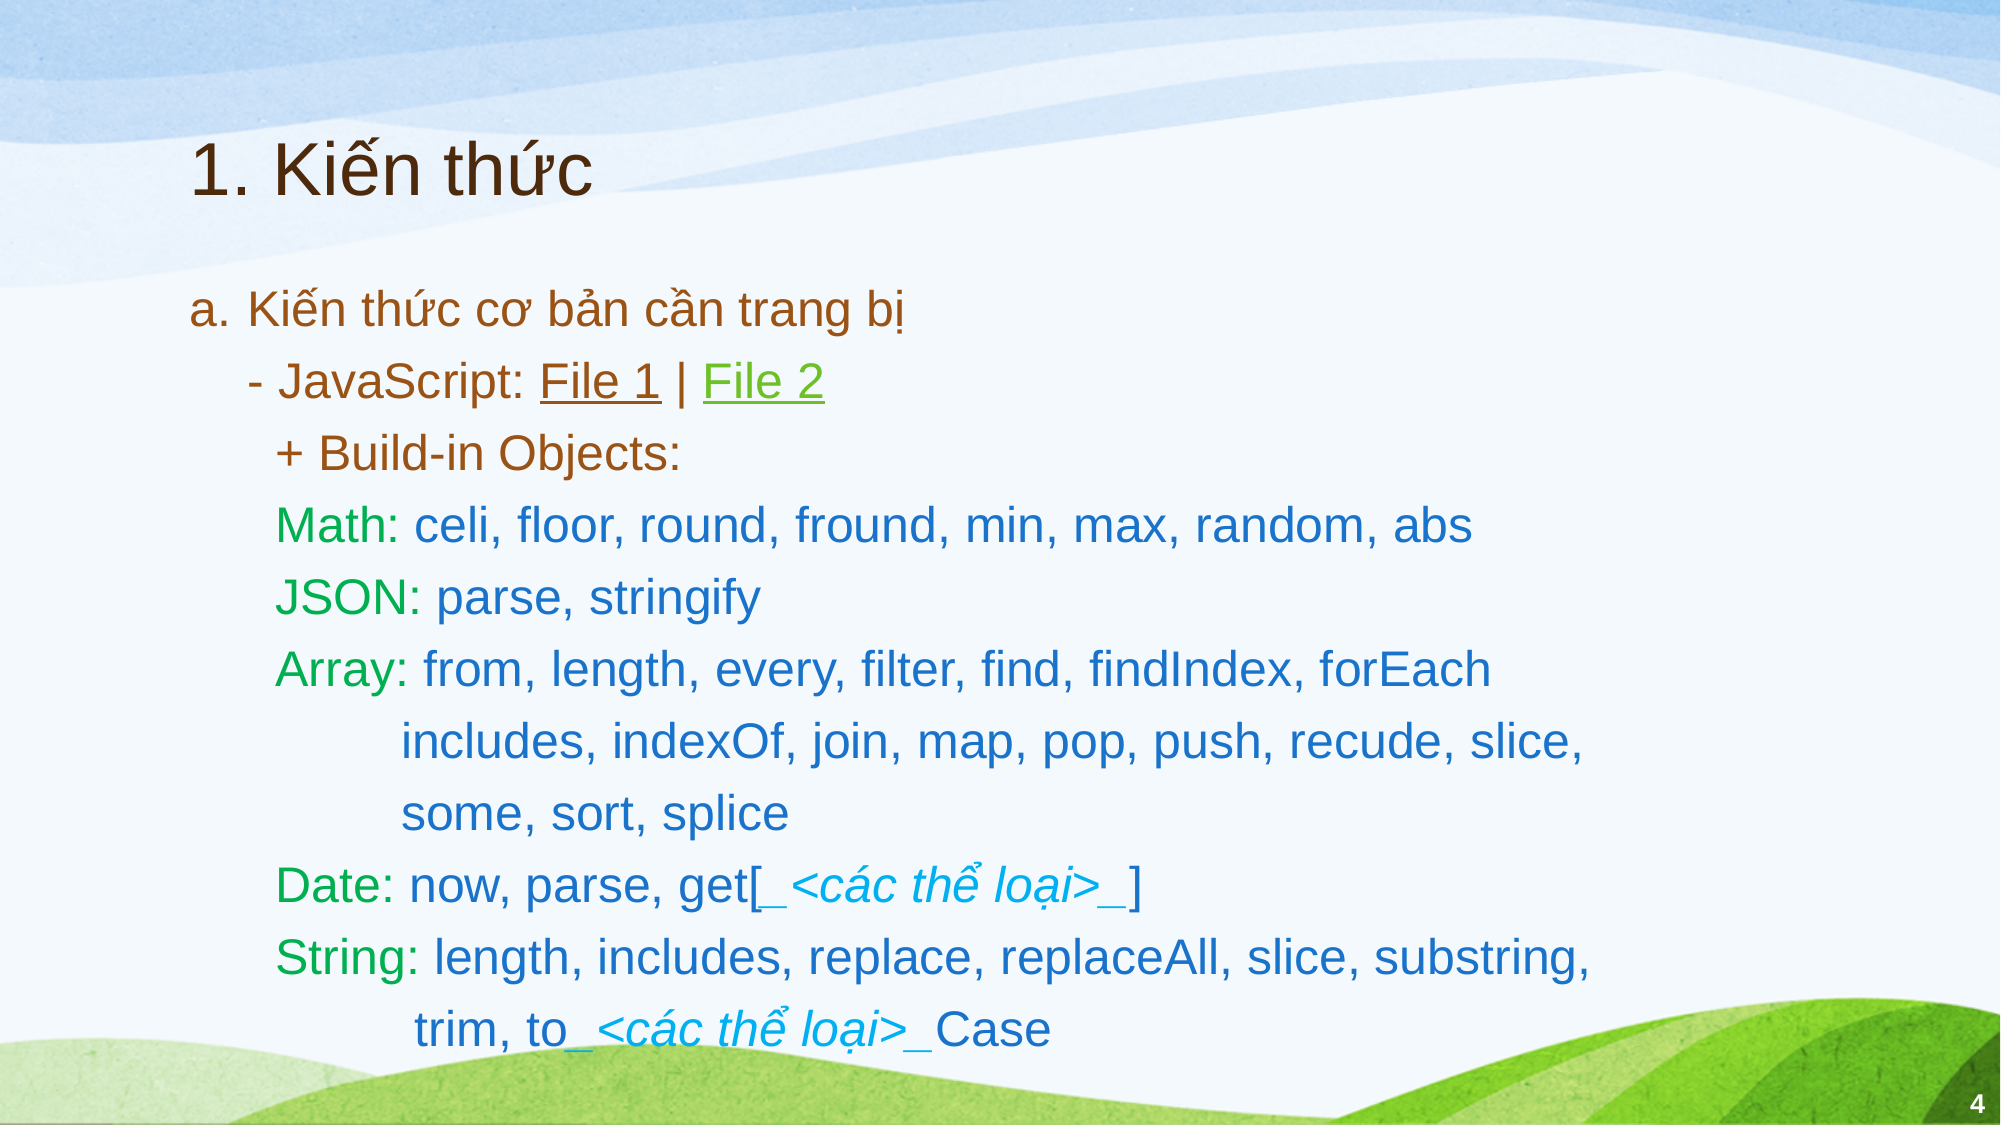

# 1. Kiến thức
Kiến thức cơ bản cần trang bị
- JavaScript: File 1 | File 2
  + Build-in Objects:
  Math: celi, floor, round, fround, min, max, random, abs
  JSON: parse, stringify
  Array: from, length, every, filter, find, findIndex, forEach
           includes, indexOf, join, map, pop, push, recude, slice,
           some, sort, splice
  Date: now, parse, get[_<các thể loại>_]
  String: length, includes, replace, replaceAll, slice, substring,
            trim, to_<các thể loại>_Case
4